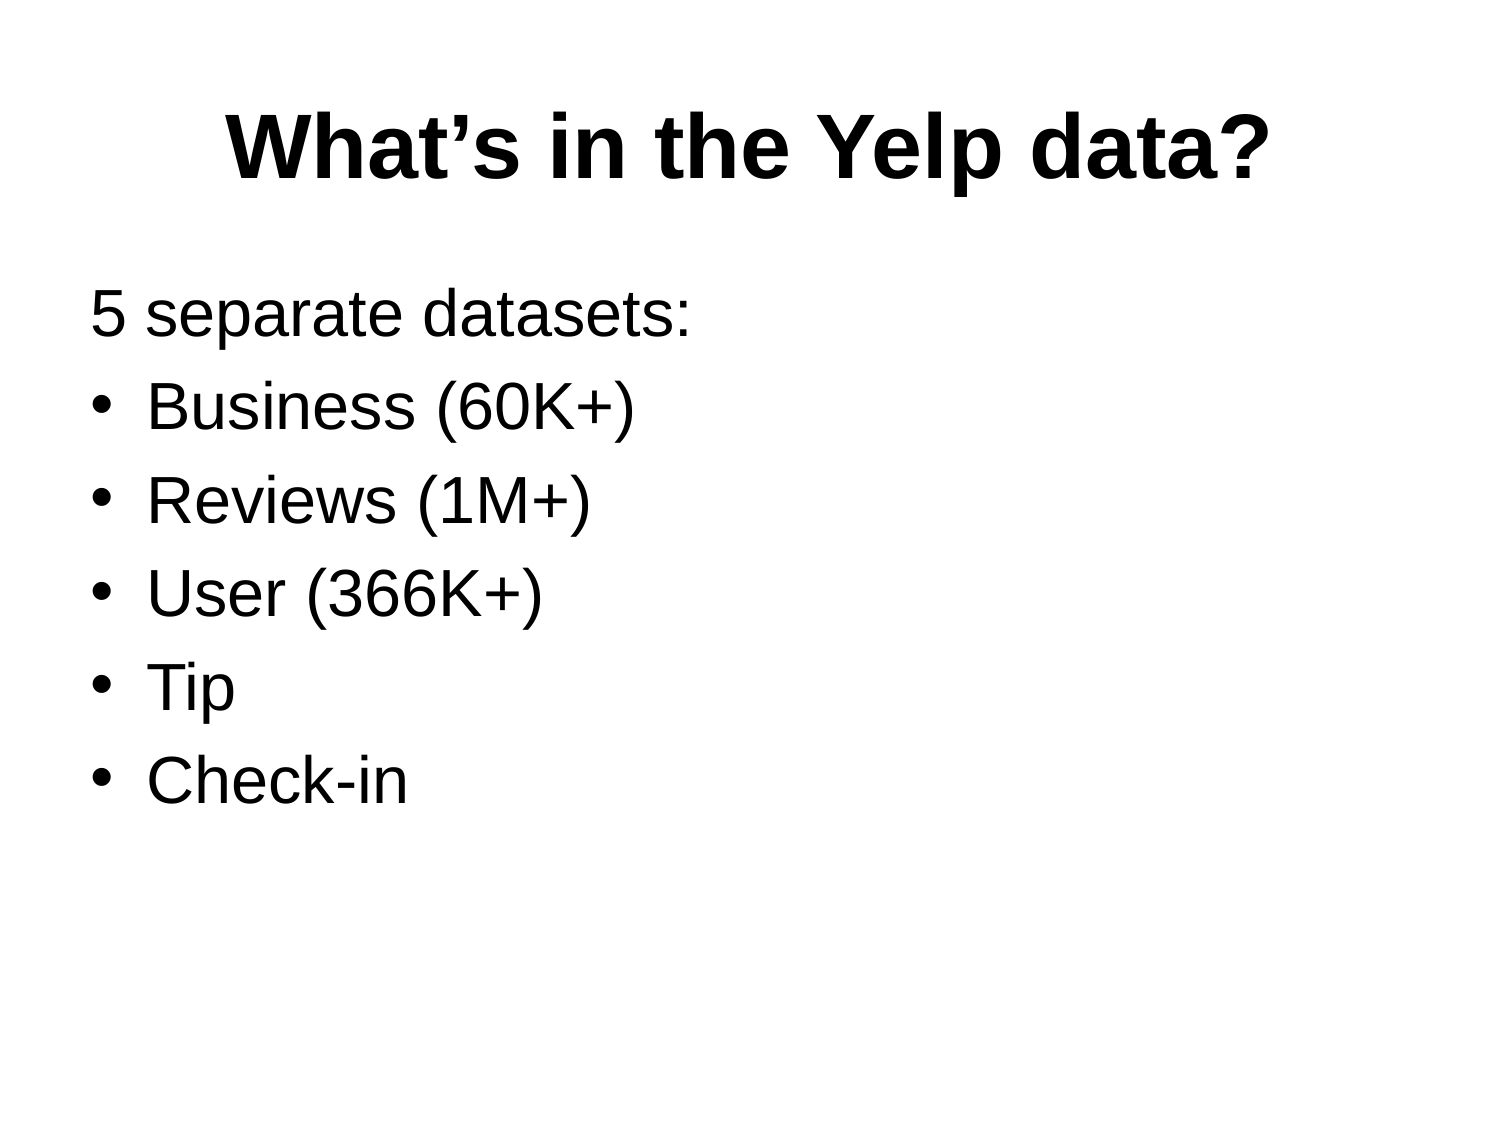

# What’s in the Yelp data?
5 separate datasets:
Business (60K+)
Reviews (1M+)
User (366K+)
Tip
Check-in